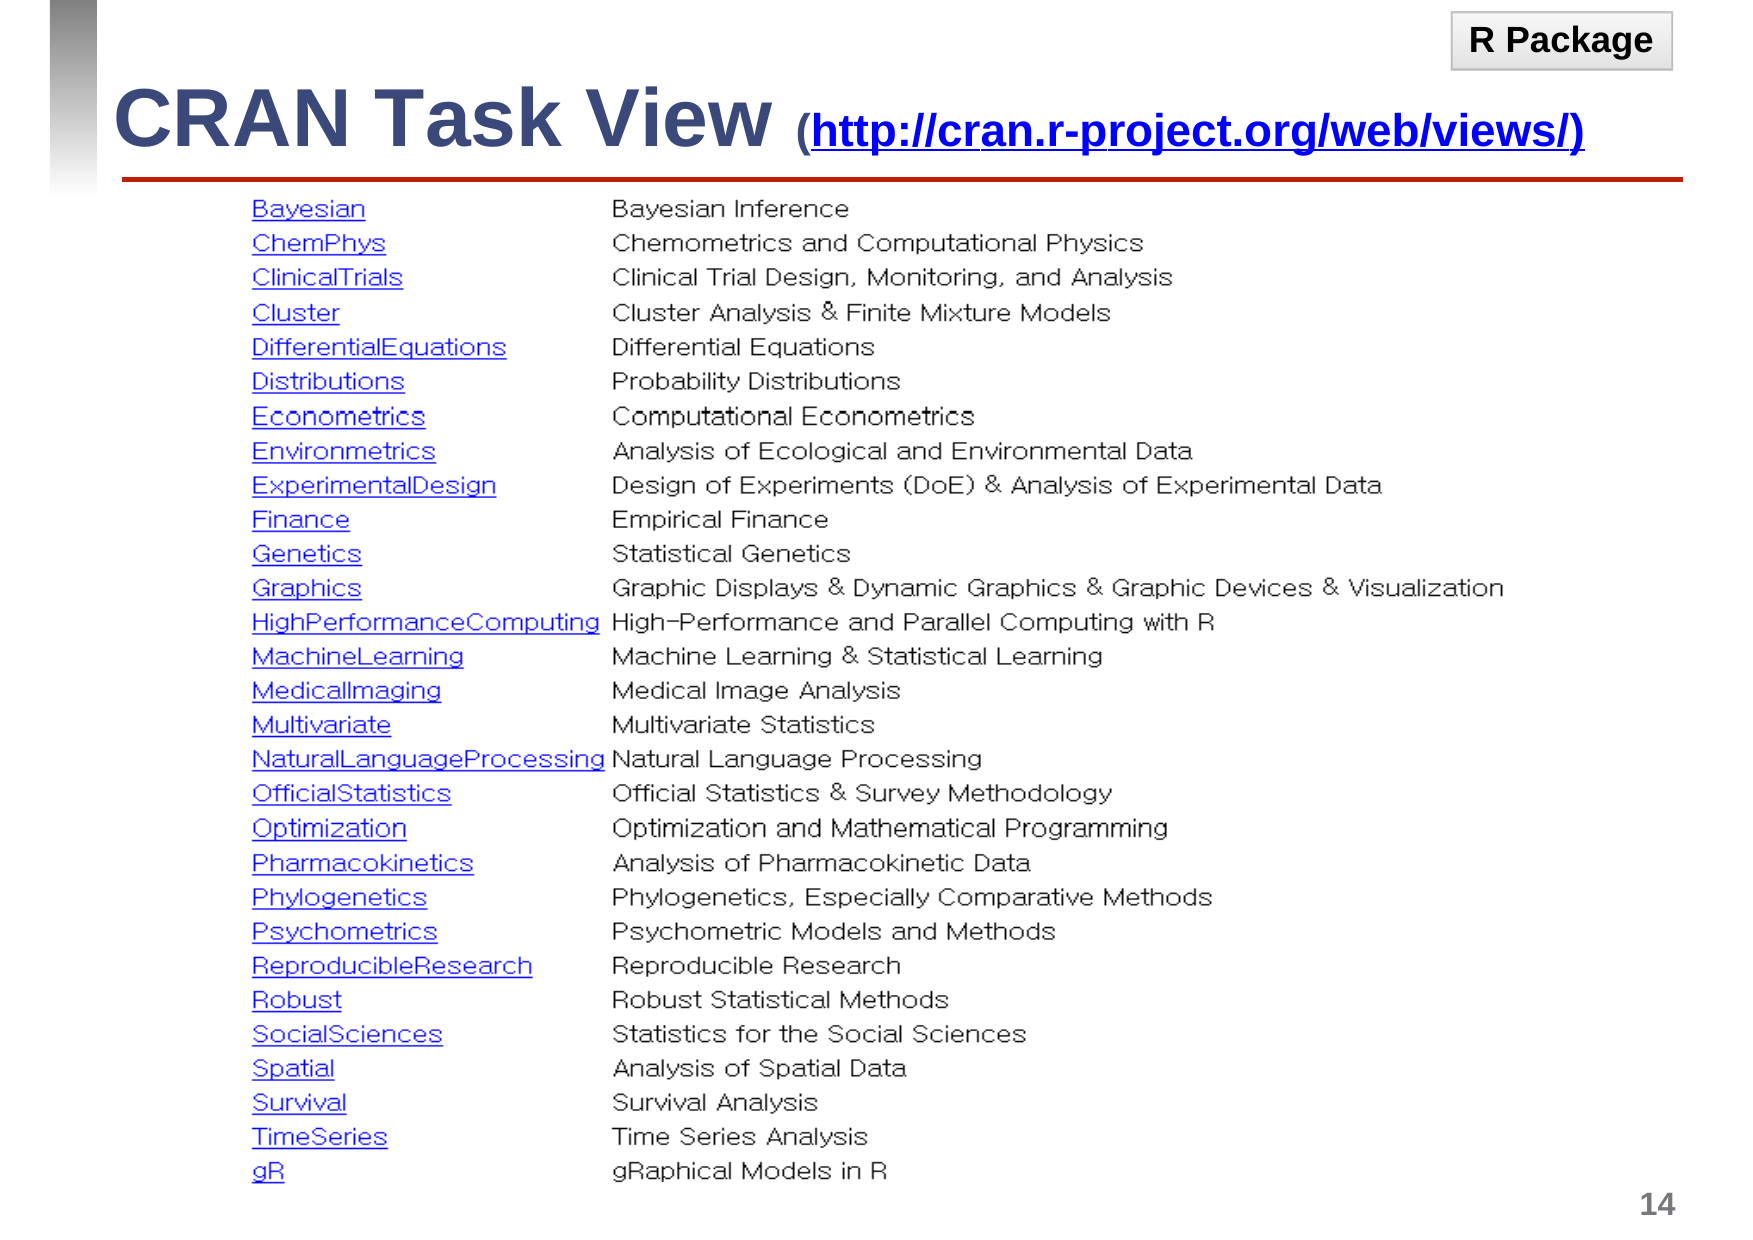

R Package
# CRAN Task View (http://cran.r-project.org/web/views/)

14